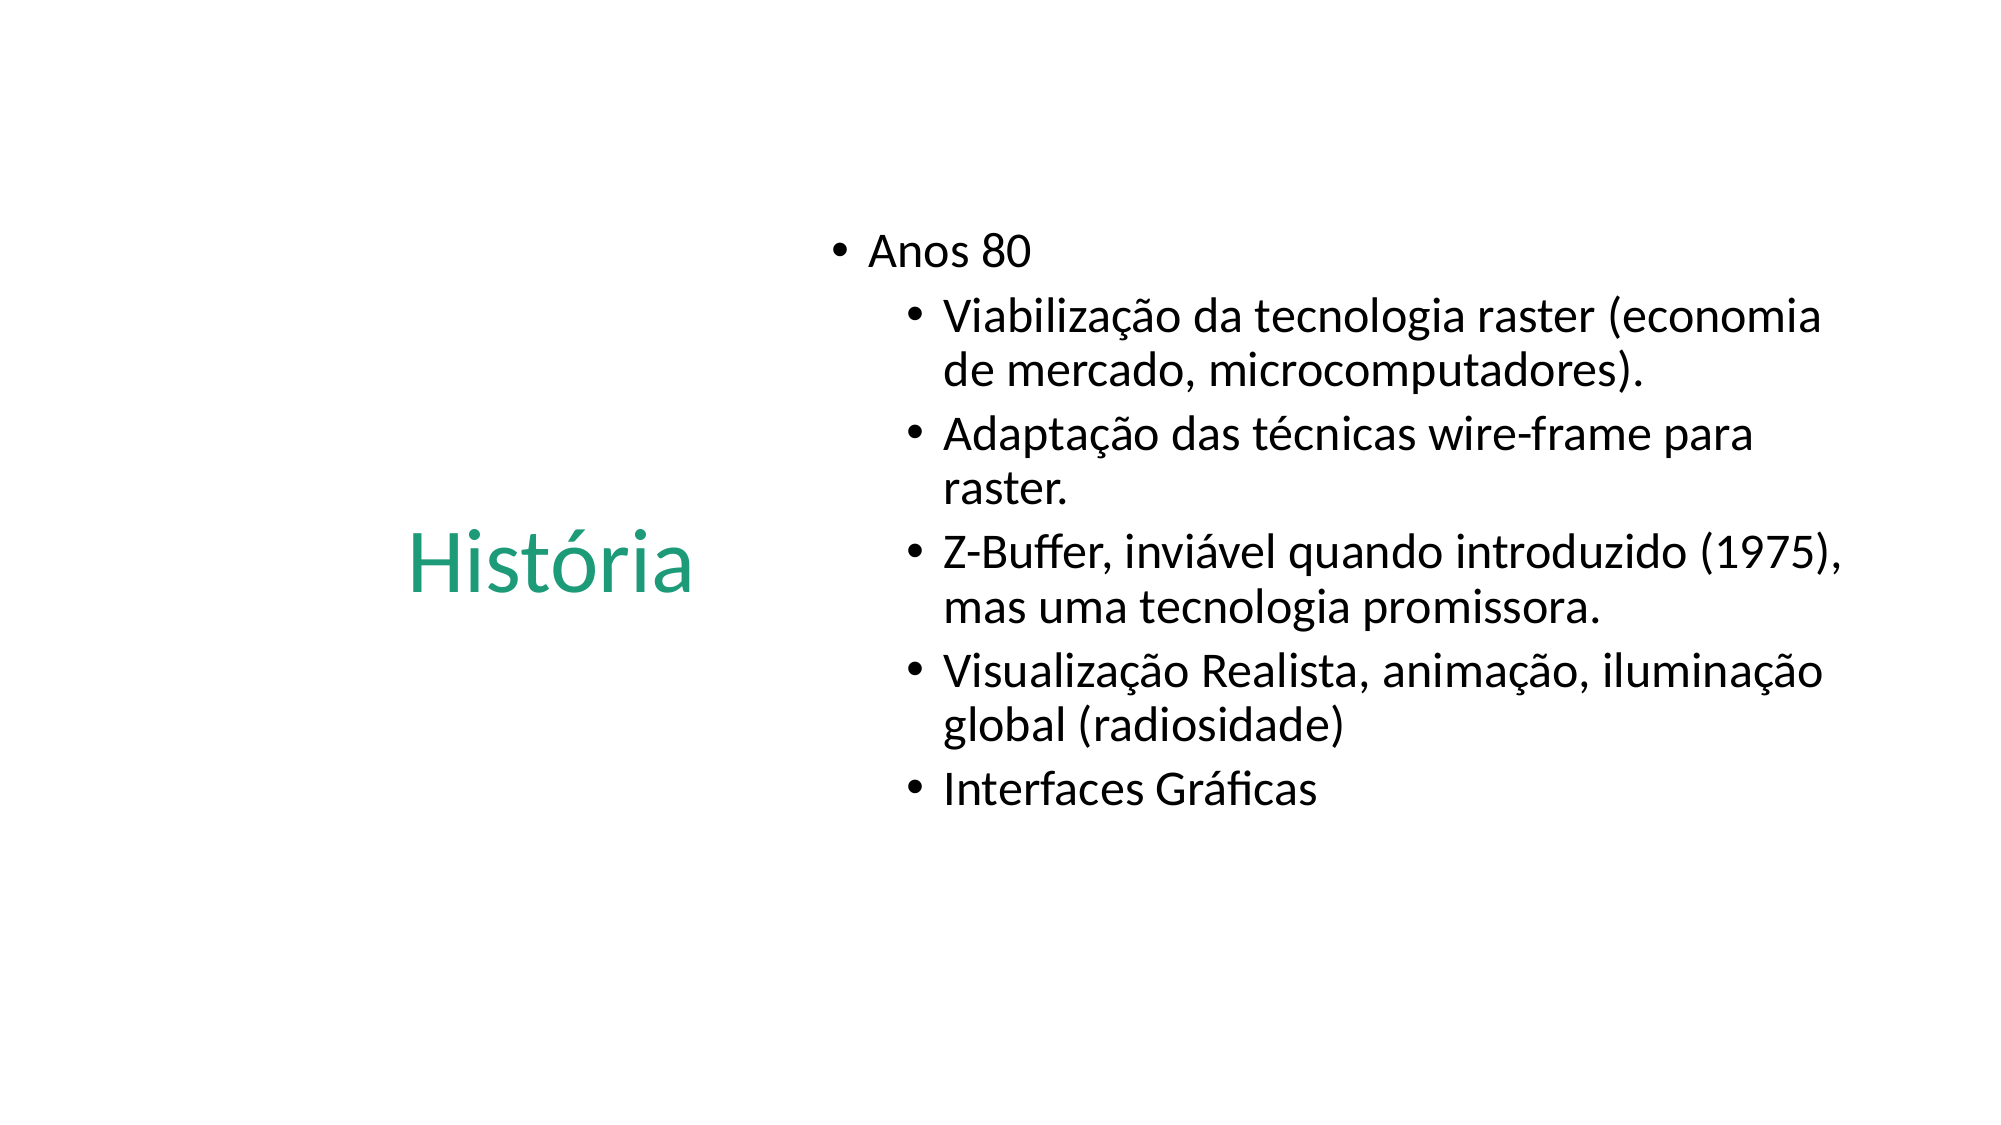

# História
Anos 80
Viabilização da tecnologia raster (economia de mercado, microcomputadores).
Adaptação das técnicas wire-frame para raster.
Z-Buffer, inviável quando introduzido (1975), mas uma tecnologia promissora.
Visualização Realista, animação, iluminação global (radiosidade)
Interfaces Gráficas